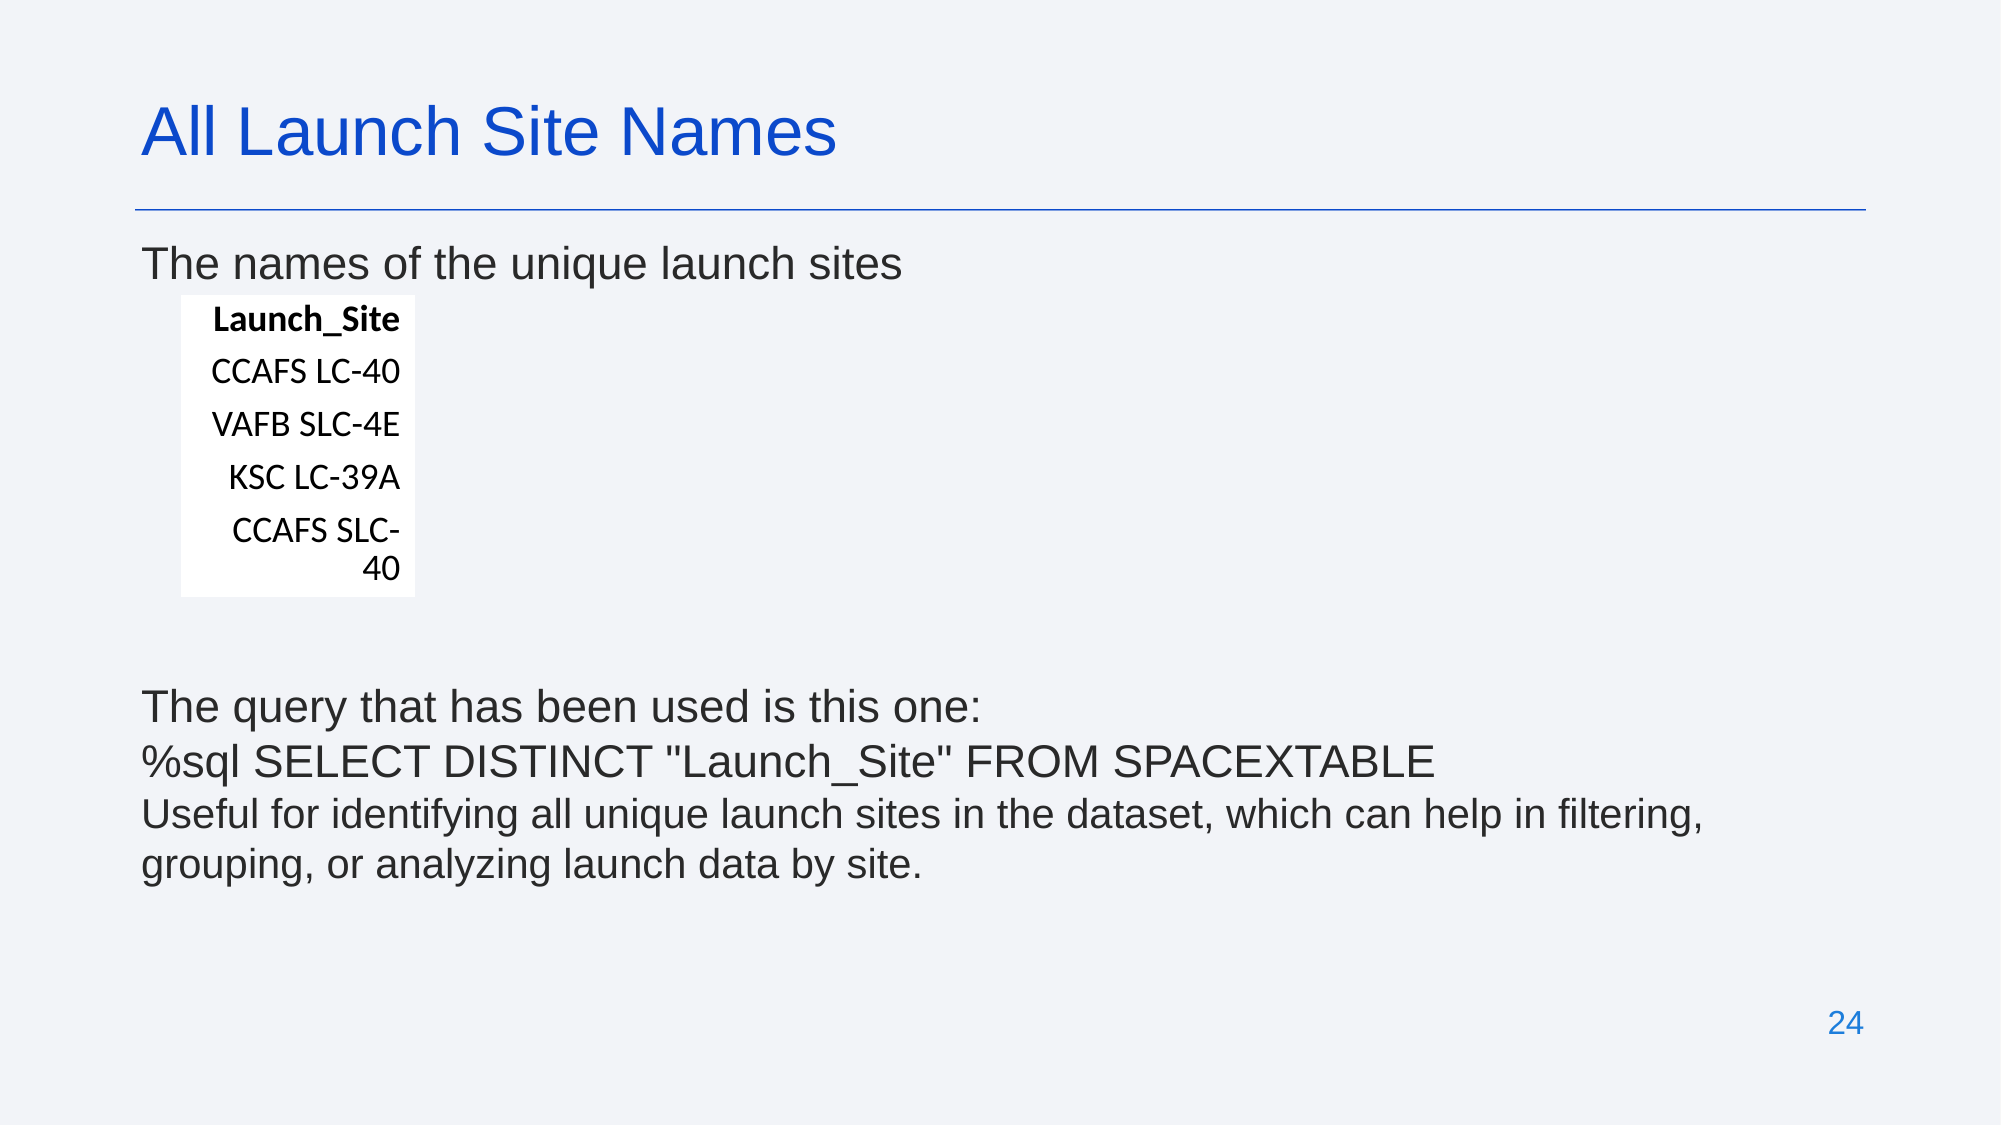

All Launch Site Names
The names of the unique launch sites

The query that has been used is this one:
%sql SELECT DISTINCT "Launch_Site" FROM SPACEXTABLE
Useful for identifying all unique launch sites in the dataset, which can help in filtering, grouping, or analyzing launch data by site.
| Launch\_Site |
| --- |
| CCAFS LC-40 |
| VAFB SLC-4E |
| KSC LC-39A |
| CCAFS SLC-40 |
24